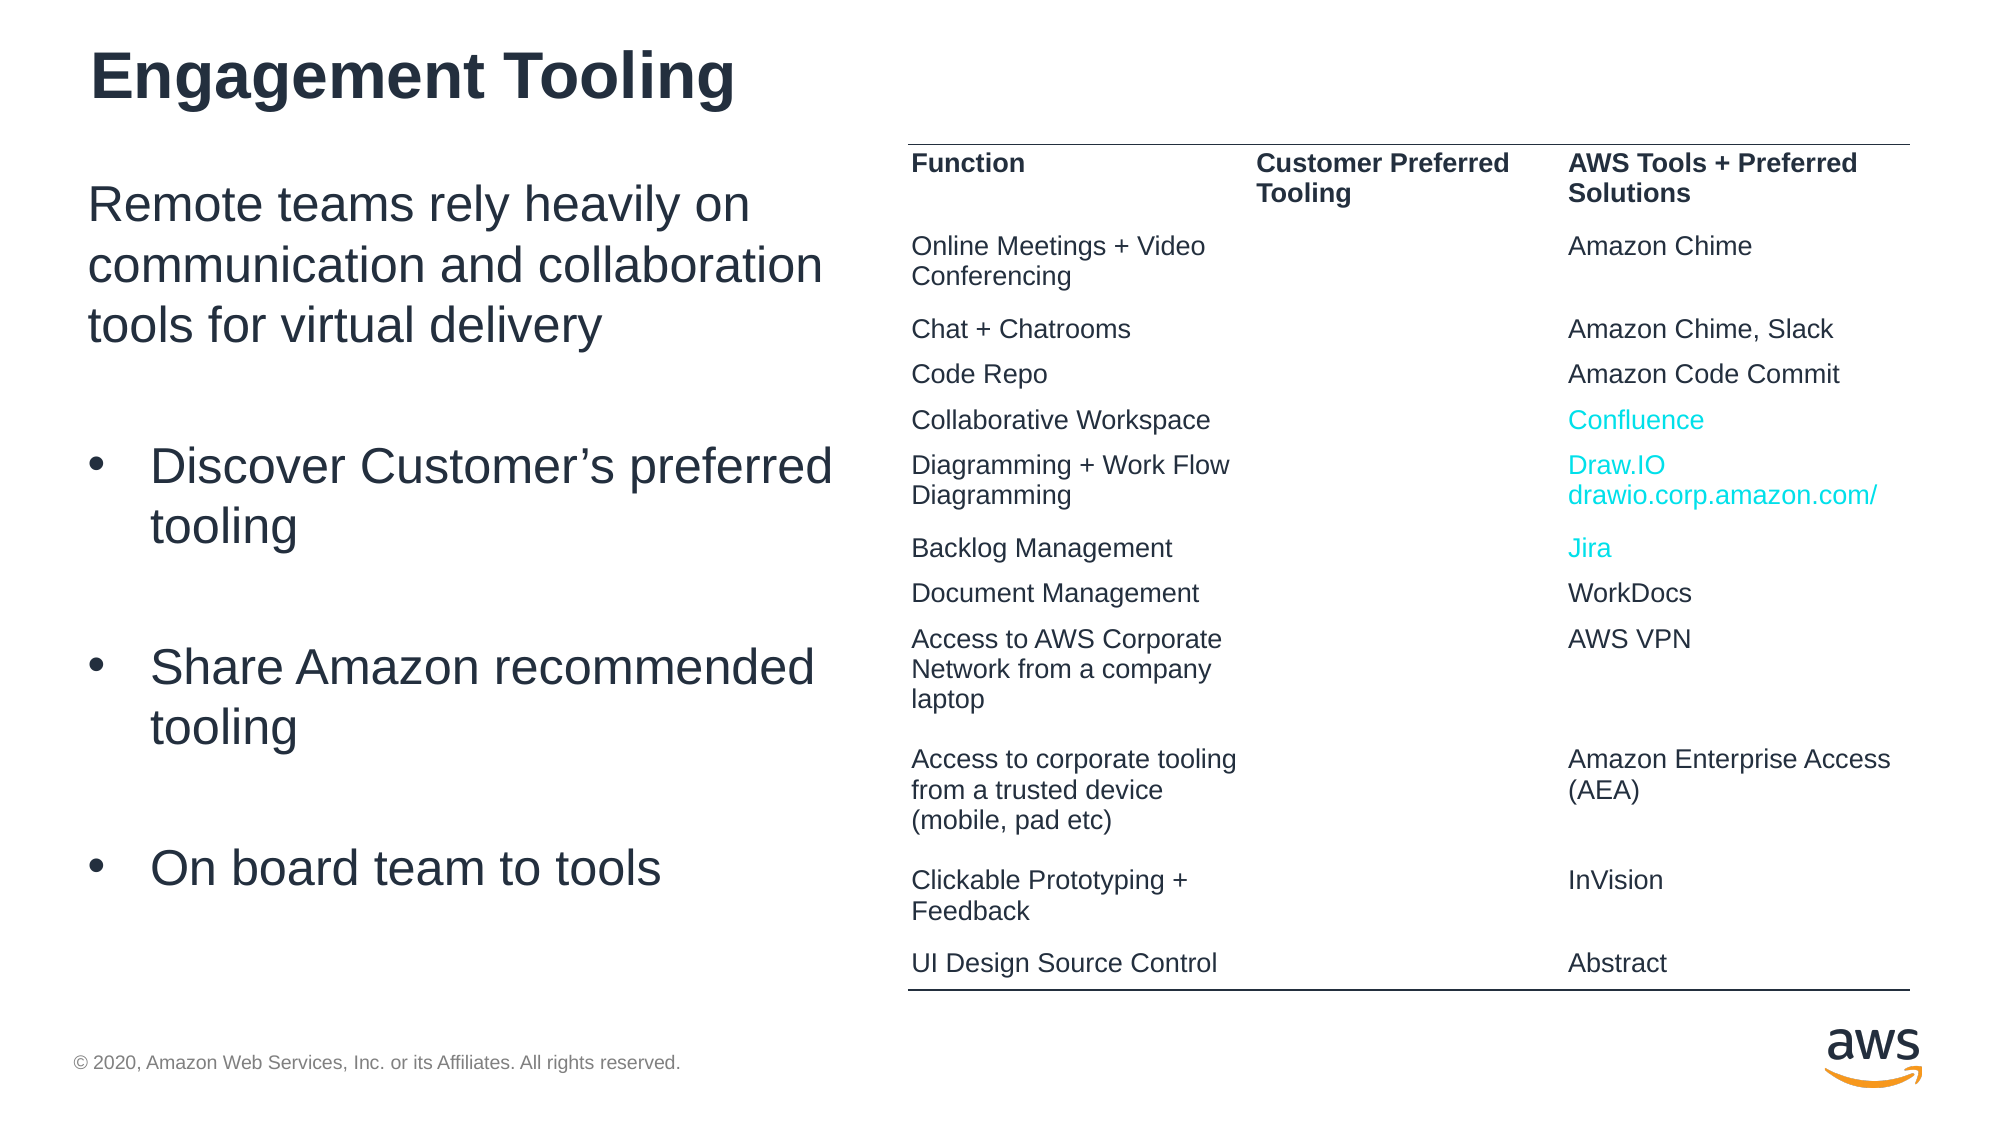

# Engagement Tooling
| Function | Customer Preferred Tooling | AWS Tools + Preferred Solutions |
| --- | --- | --- |
| Online Meetings + Video Conferencing |  | Amazon Chime |
| Chat + Chatrooms |  | Amazon Chime, Slack |
| Code Repo |  | Amazon Code Commit |
| Collaborative Workspace |  | Confluence |
| Diagramming + Work Flow Diagramming |  | Draw.IO drawio.corp.amazon.com/ |
| Backlog Management |  | Jira |
| Document Management |  | WorkDocs |
| Access to AWS Corporate Network from a company laptop |  | AWS VPN |
| Access to corporate tooling from a trusted device (mobile, pad etc) |  | Amazon Enterprise Access (AEA) |
| Clickable Prototyping + Feedback |  | InVision |
| UI Design Source Control |  | Abstract |
Remote teams rely heavily on communication and collaboration tools for virtual delivery

Discover Customer’s preferred tooling

Share Amazon recommended tooling

On board team to tools